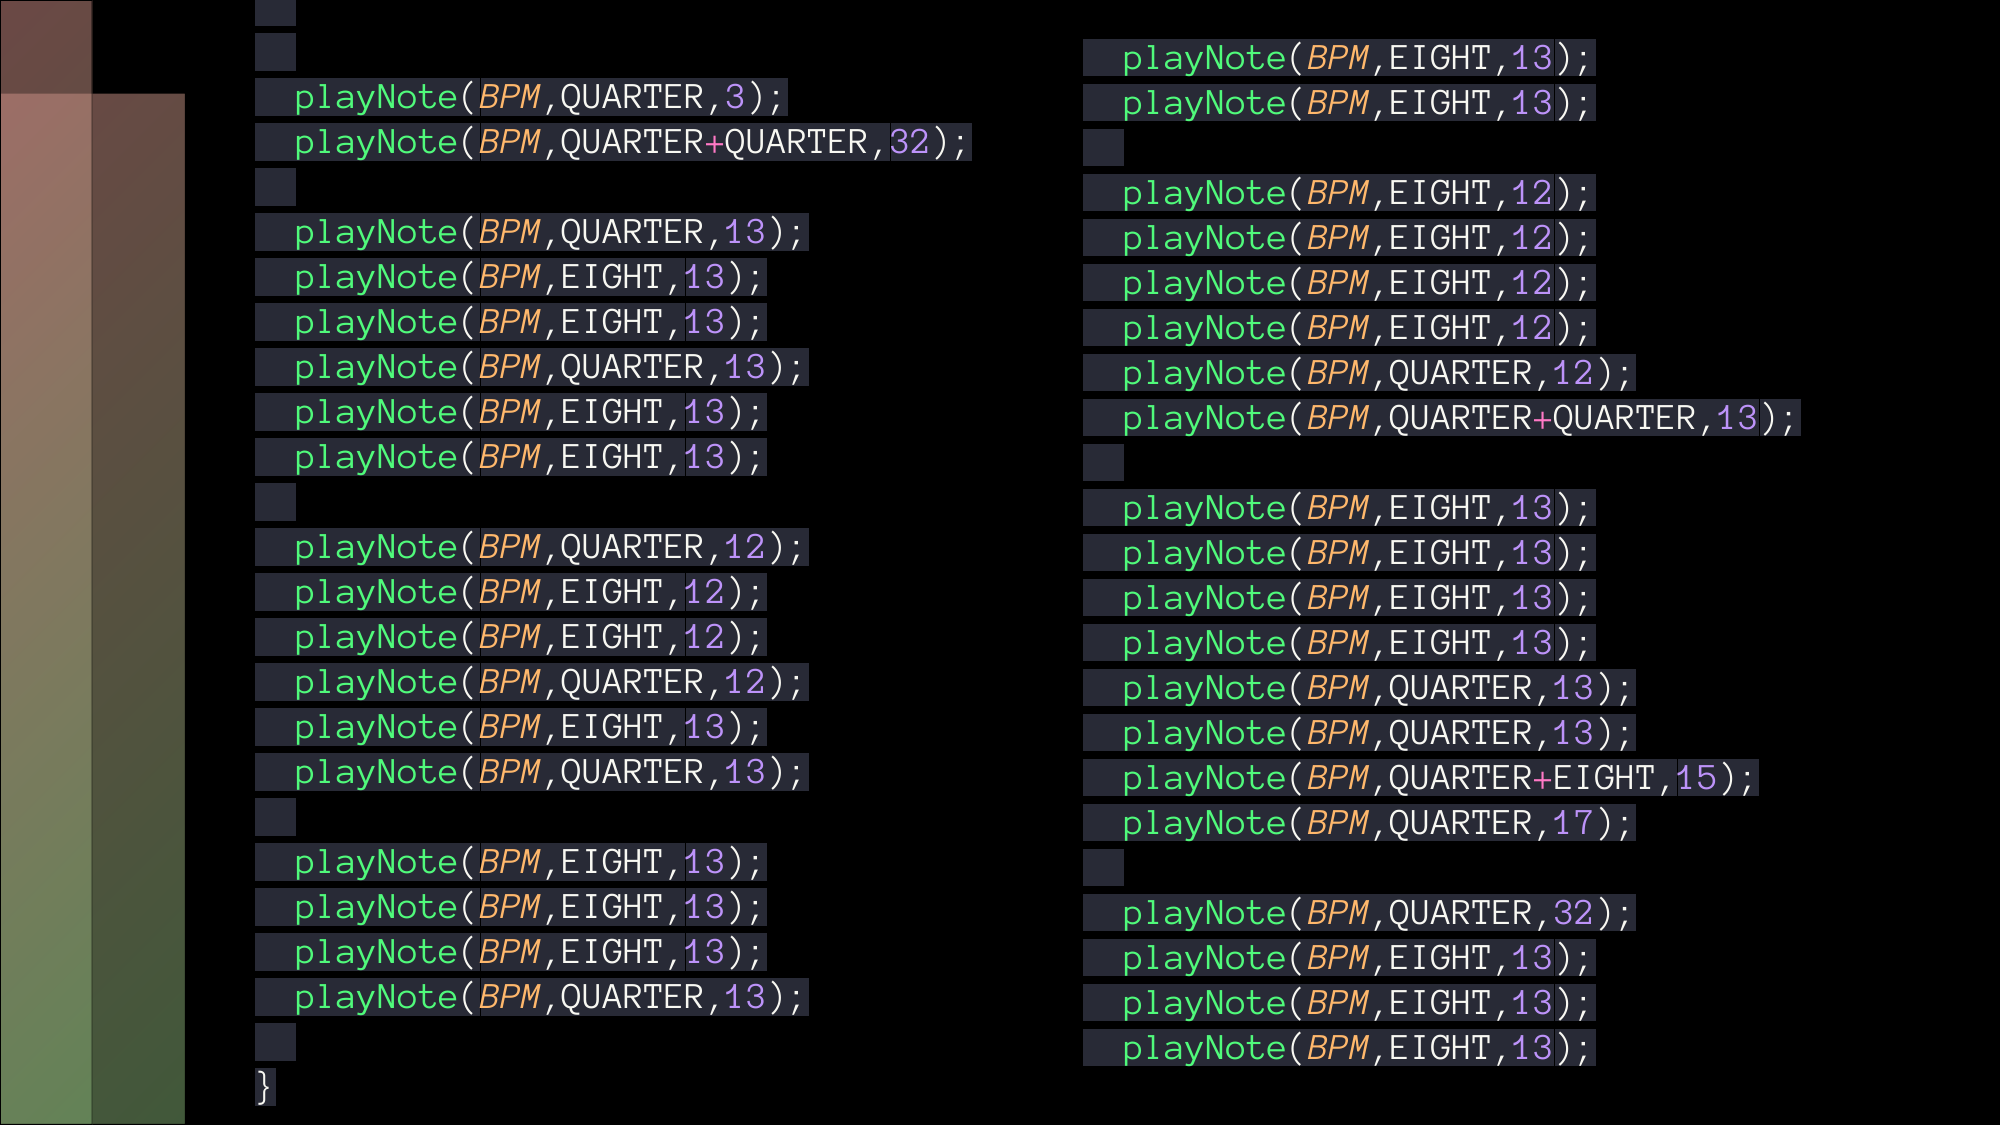

playNote(BPM,QUARTER,3);
  playNote(BPM,QUARTER+QUARTER,32);

  playNote(BPM,QUARTER,13);
  playNote(BPM,EIGHT,13);
  playNote(BPM,EIGHT,13);
  playNote(BPM,QUARTER,13);
  playNote(BPM,EIGHT,13);
  playNote(BPM,EIGHT,13);

  playNote(BPM,QUARTER,12);
  playNote(BPM,EIGHT,12);
  playNote(BPM,EIGHT,12);
  playNote(BPM,QUARTER,12);
  playNote(BPM,EIGHT,13);
  playNote(BPM,QUARTER,13);

  playNote(BPM,EIGHT,13);
  playNote(BPM,EIGHT,13);
  playNote(BPM,EIGHT,13);
  playNote(BPM,QUARTER,13);

}
  playNote(BPM,EIGHT,13);
  playNote(BPM,EIGHT,13);

  playNote(BPM,EIGHT,12);
  playNote(BPM,EIGHT,12);
  playNote(BPM,EIGHT,12);
  playNote(BPM,EIGHT,12);
  playNote(BPM,QUARTER,12);
  playNote(BPM,QUARTER+QUARTER,13);

  playNote(BPM,EIGHT,13);
  playNote(BPM,EIGHT,13);
  playNote(BPM,EIGHT,13);
  playNote(BPM,EIGHT,13);
  playNote(BPM,QUARTER,13);
  playNote(BPM,QUARTER,13);
  playNote(BPM,QUARTER+EIGHT,15);
  playNote(BPM,QUARTER,17);

  playNote(BPM,QUARTER,32);
  playNote(BPM,EIGHT,13);
  playNote(BPM,EIGHT,13);
  playNote(BPM,EIGHT,13);